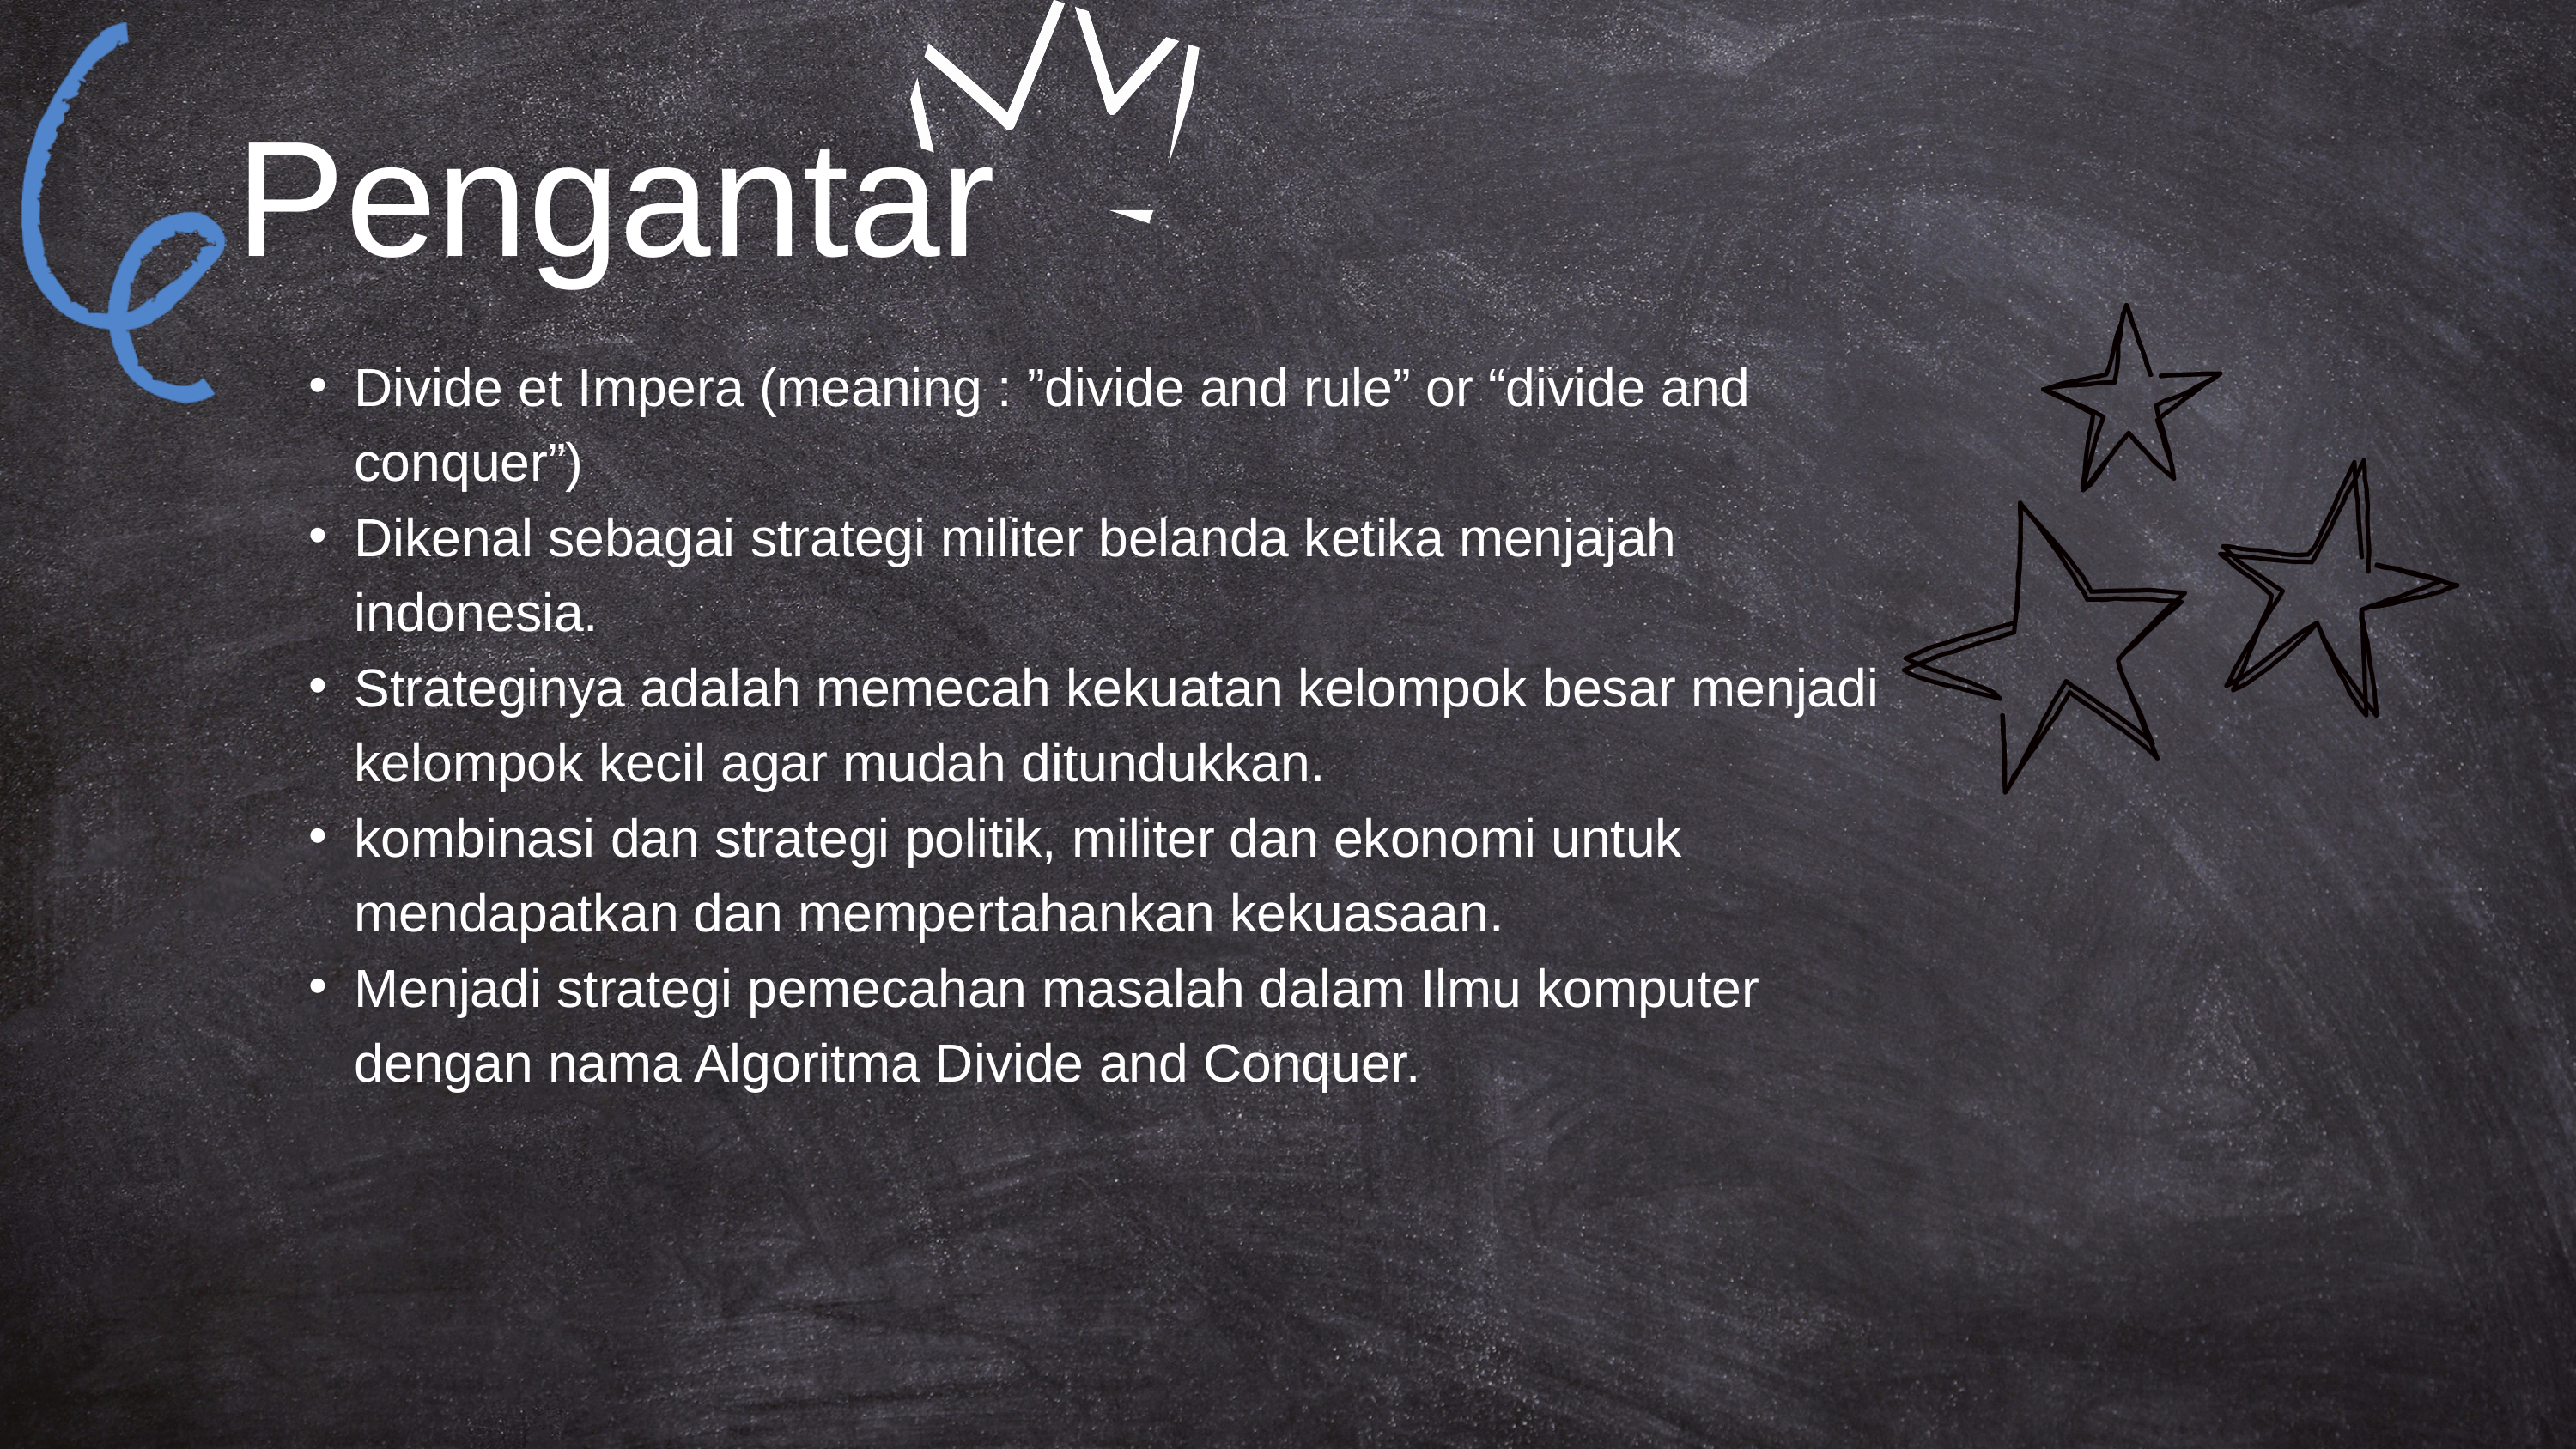

Pengantar

Divide et Impera (meaning : ”divide and rule” or “divide and conquer”)
Dikenal sebagai strategi militer belanda ketika menjajah indonesia.
Strateginya adalah memecah kekuatan kelompok besar menjadi kelompok kecil agar mudah ditundukkan.
kombinasi dan strategi politik, militer dan ekonomi untuk mendapatkan dan mempertahankan kekuasaan.
Menjadi strategi pemecahan masalah dalam Ilmu komputer dengan nama Algoritma Divide and Conquer.